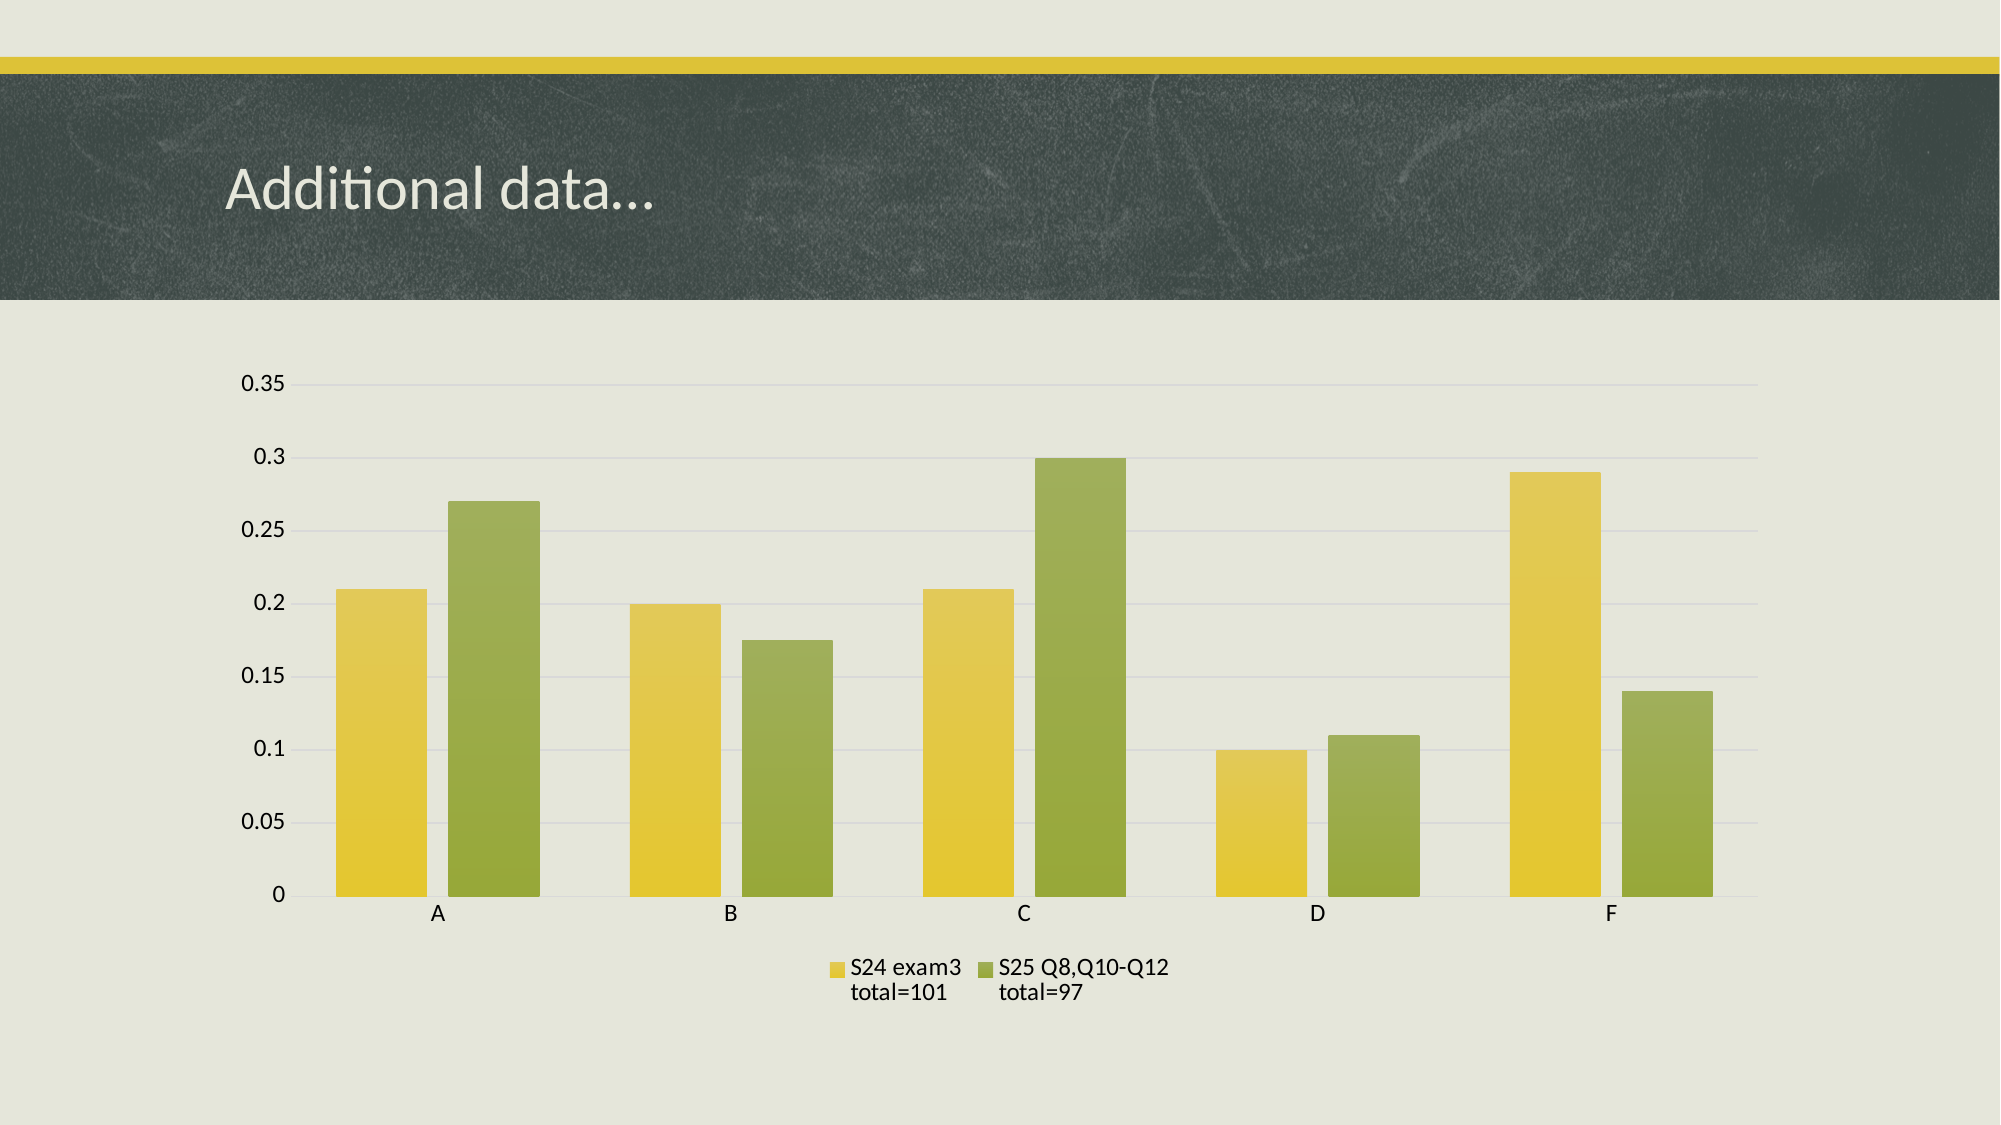

# Additional data…

### Chart

| Category | S24 exam3
total=101 | S25 Q8,Q10-Q12
total=97 |
|---|---|---|
| A | 0.21 | 0.27 |
| B | 0.2 | 0.175 |
| C | 0.21 | 0.3 |
| D | 0.1 | 0.11 |
| F | 0.29 | 0.14 |